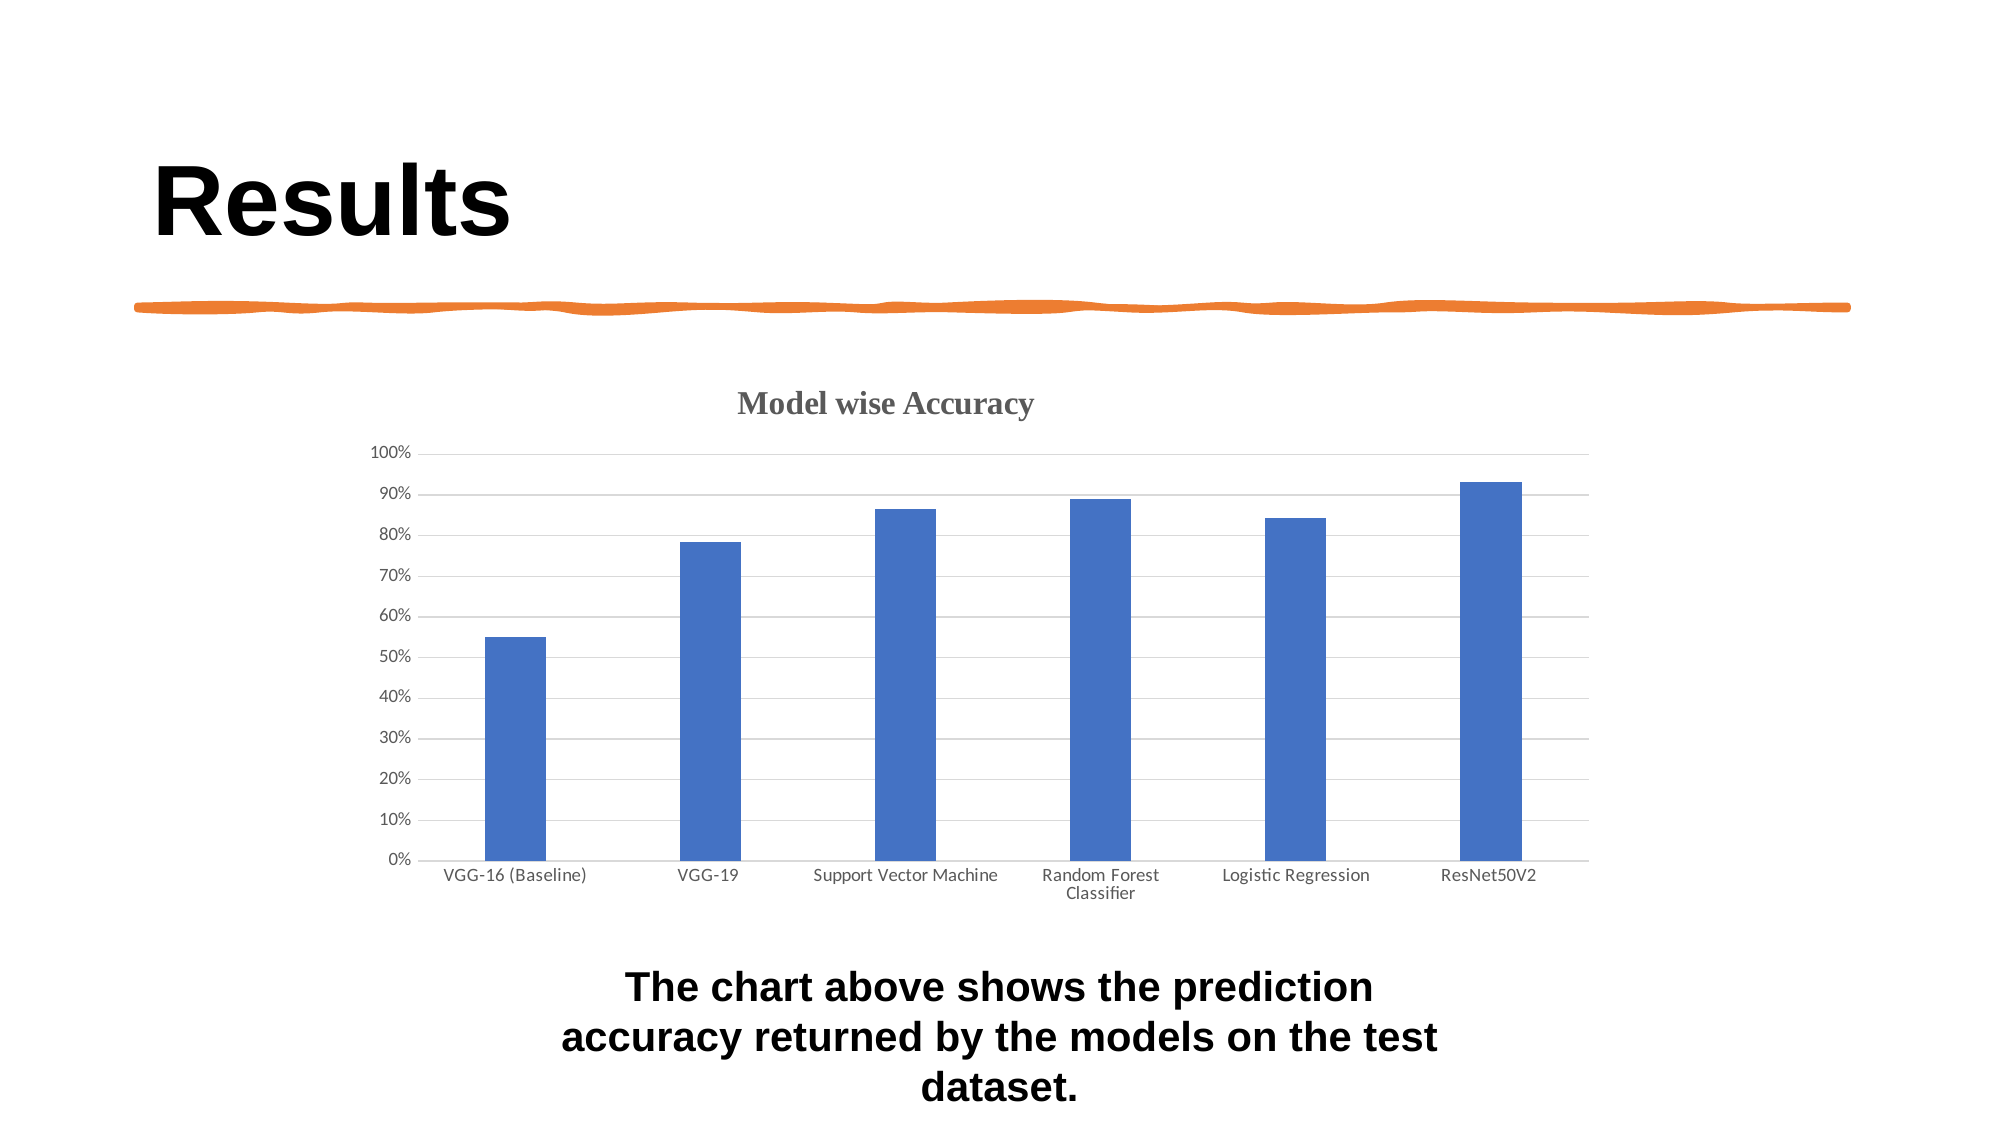

# Results

### Chart: Model wise Accuracy

| Category | Accuracy  |
|---|---|
| VGG-16 (Baseline) | 0.55 |
| VGG-19  | 0.784 |
| Support Vector Machine | 0.865 |
| Random Forest Classifier | 0.8902 |
| Logistic Regression | 0.8437 |
| ResNet50V2  | 0.9317 |
The chart above shows the prediction accuracy returned by the models on the test dataset.